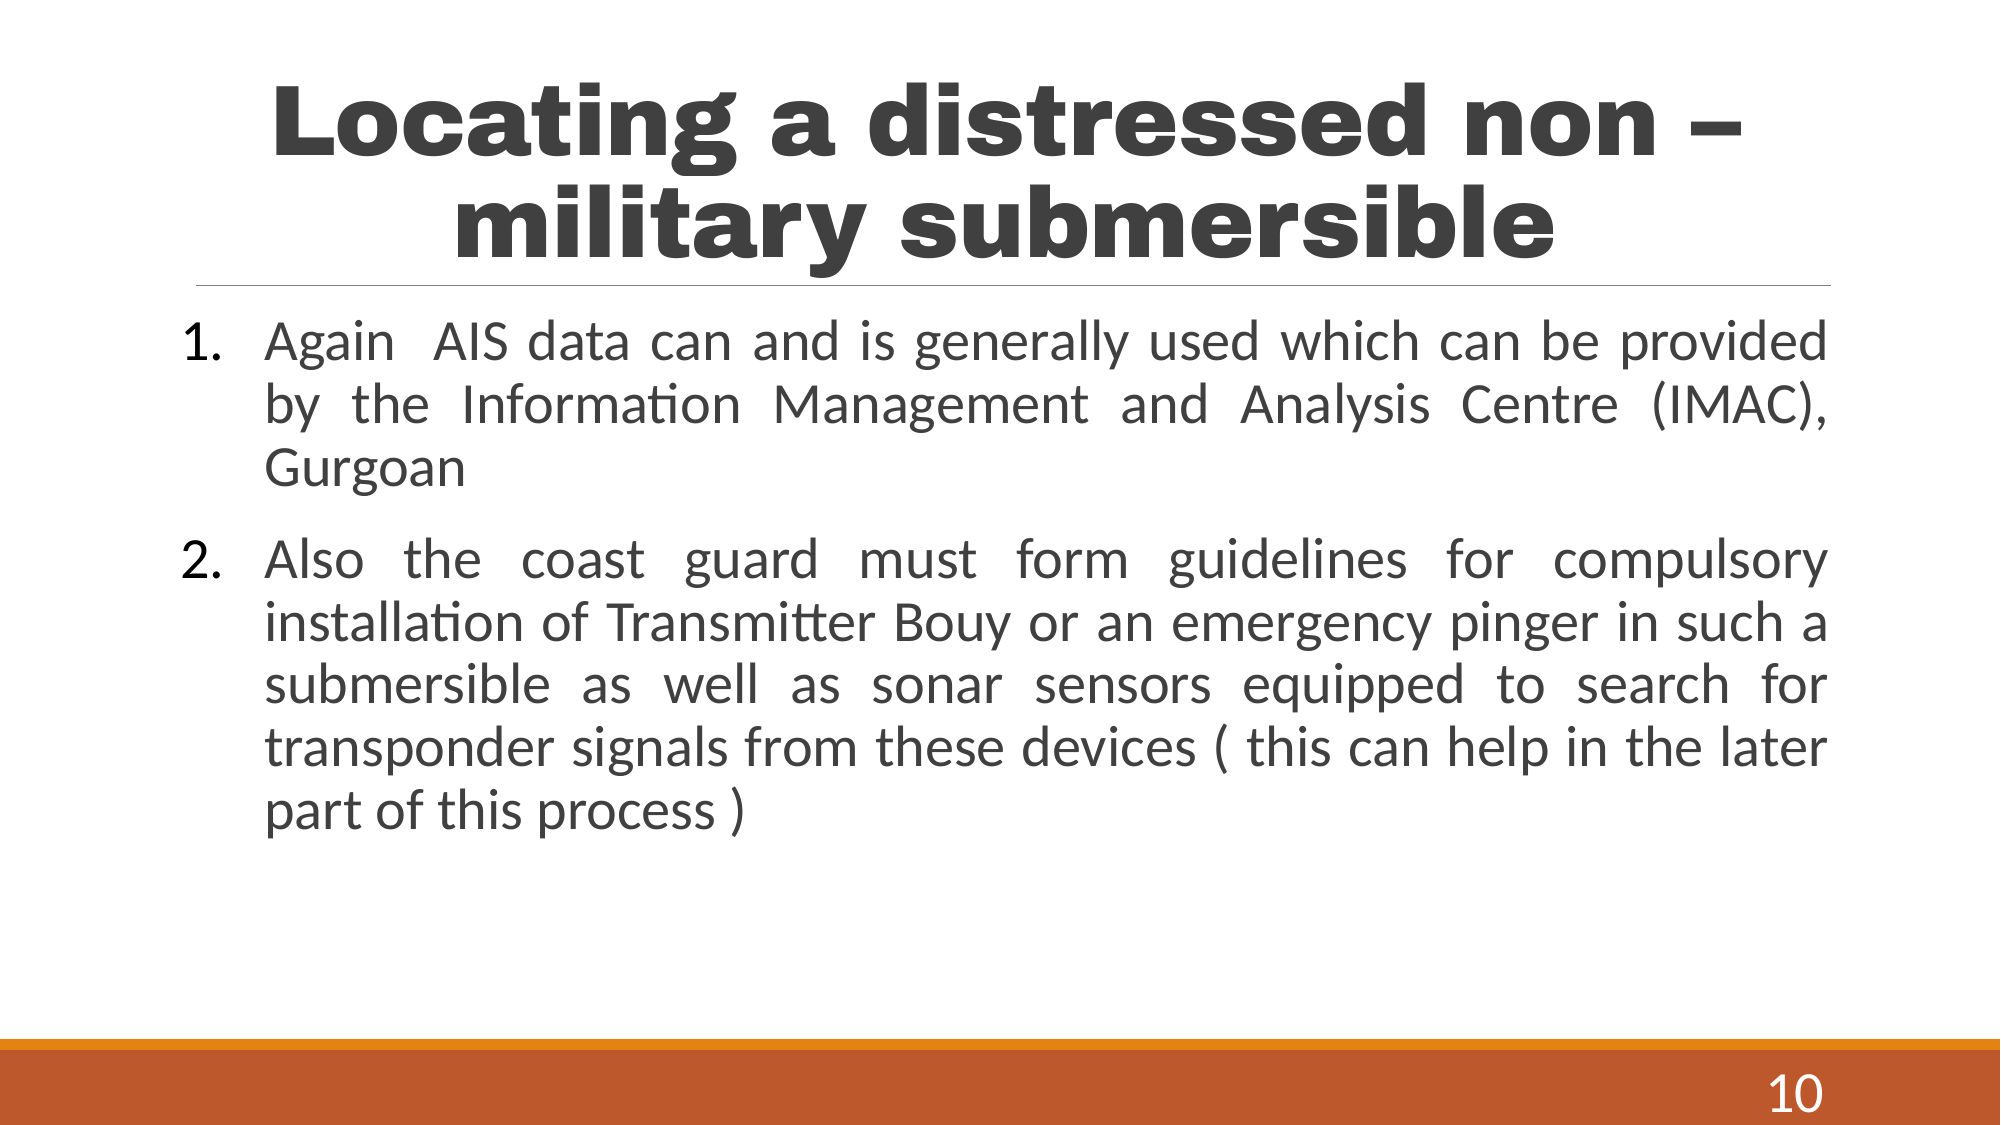

# Locating a distressed non – military submersible
Again  AIS data can and is generally used which can be provided by the Information Management and Analysis Centre (IMAC), Gurgoan
Also the coast guard must form guidelines for compulsory installation of Transmitter Bouy or an emergency pinger in such a submersible as well as sonar sensors equipped to search for transponder signals from these devices ( this can help in the later part of this process )
10